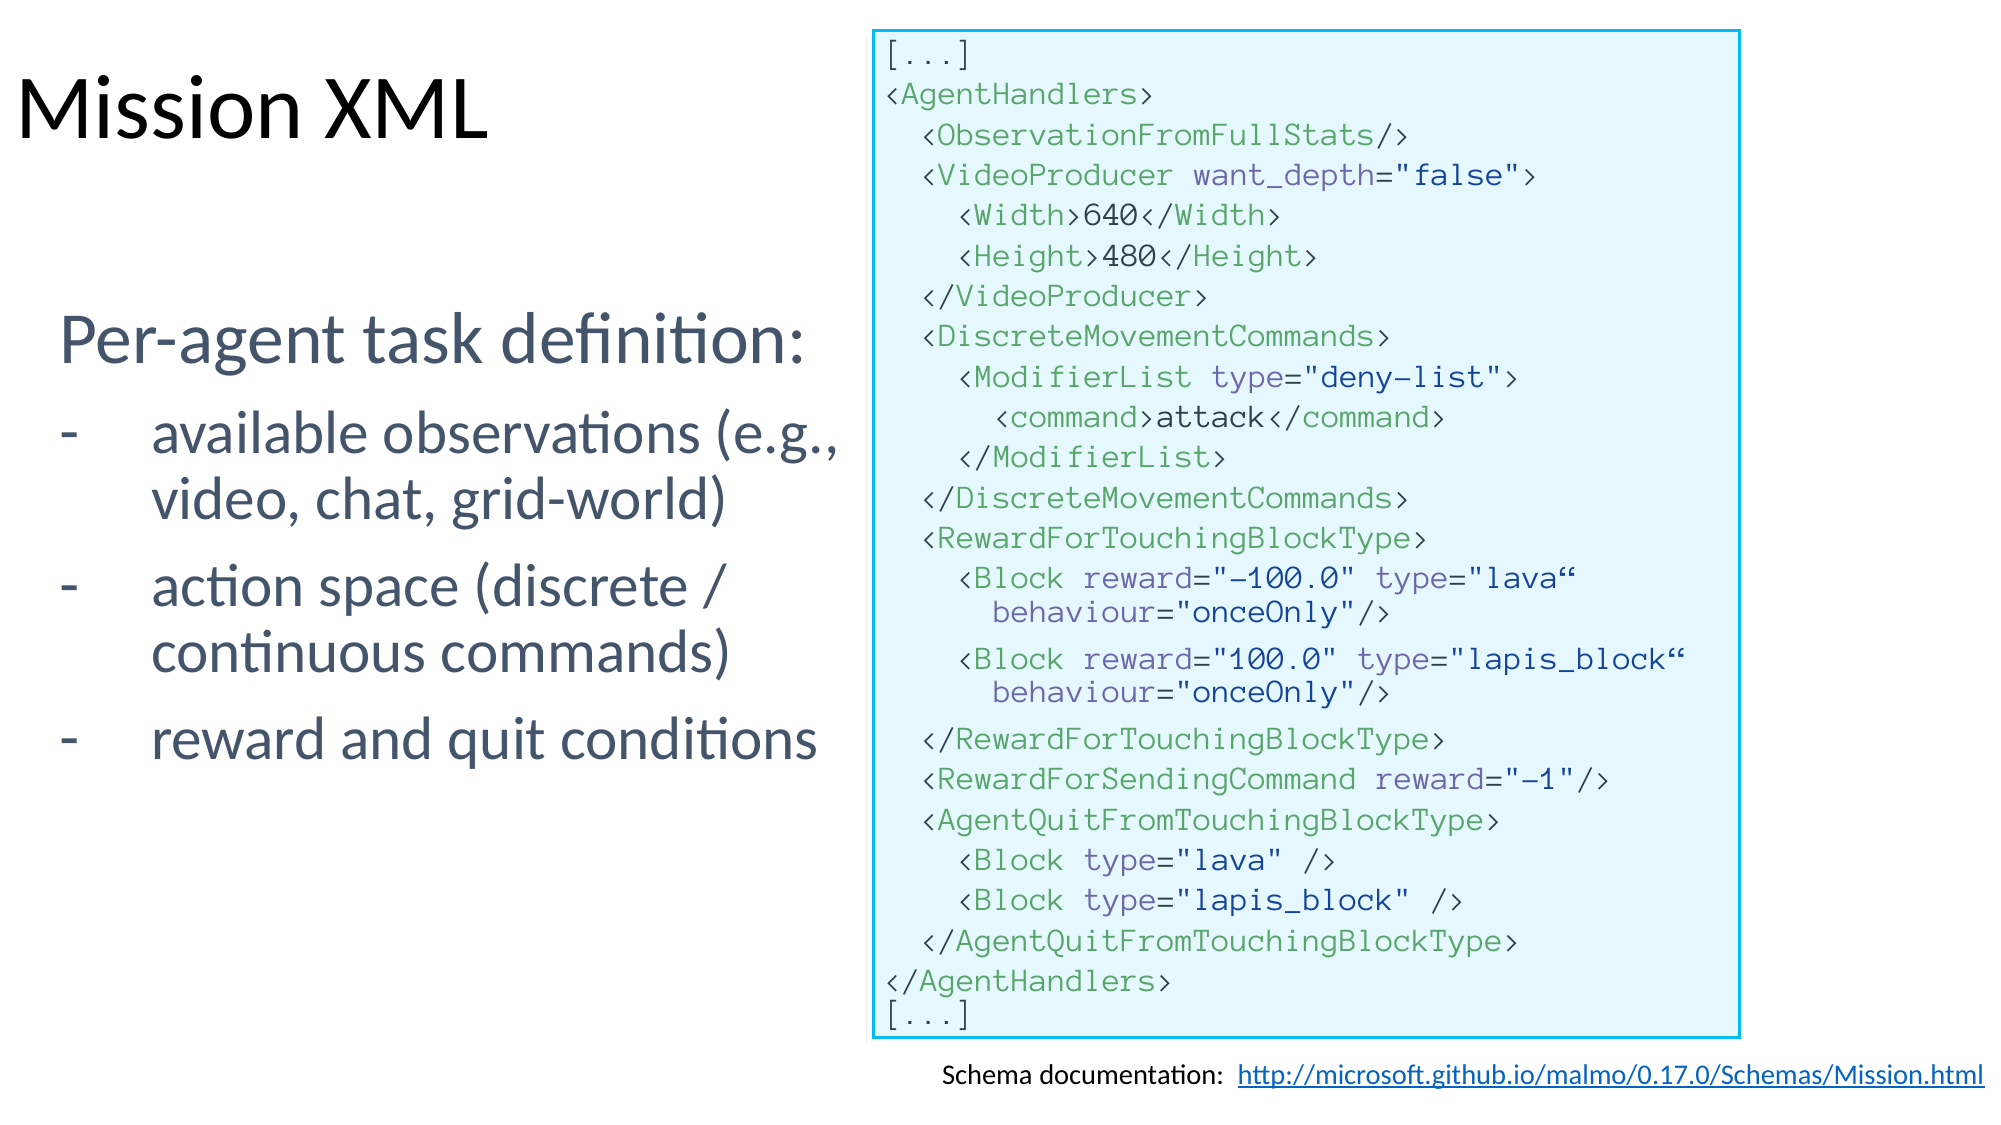

# Mission XML

| [...] |
| --- |
| <AgentHandlers> |
| <ObservationFromFullStats/> |
| <VideoProducer want\_depth="false"> |
| <Width>640</Width> |
| <Height>480</Height> |
| </VideoProducer> |
| <DiscreteMovementCommands> |
| <ModifierList type="deny-list"> |
| <command>attack</command> |
| </ModifierList> |
| </DiscreteMovementCommands> |
| <RewardForTouchingBlockType> |
| <Block reward="-100.0" type="lava“ behaviour="onceOnly"/> |
| <Block reward="100.0" type="lapis\_block“ behaviour="onceOnly"/> |
| </RewardForTouchingBlockType> |
| <RewardForSendingCommand reward="-1"/> |
| <AgentQuitFromTouchingBlockType> |
| <Block type="lava" /> |
| <Block type="lapis\_block" /> |
| </AgentQuitFromTouchingBlockType> |
| </AgentHandlers> [...] |

Per-agent task definition:
available observations (e.g., video, chat, grid-world)
action space (discrete / continuous commands)
reward and quit conditions
Schema documentation:  http://microsoft.github.io/malmo/0.17.0/Schemas/Mission.html